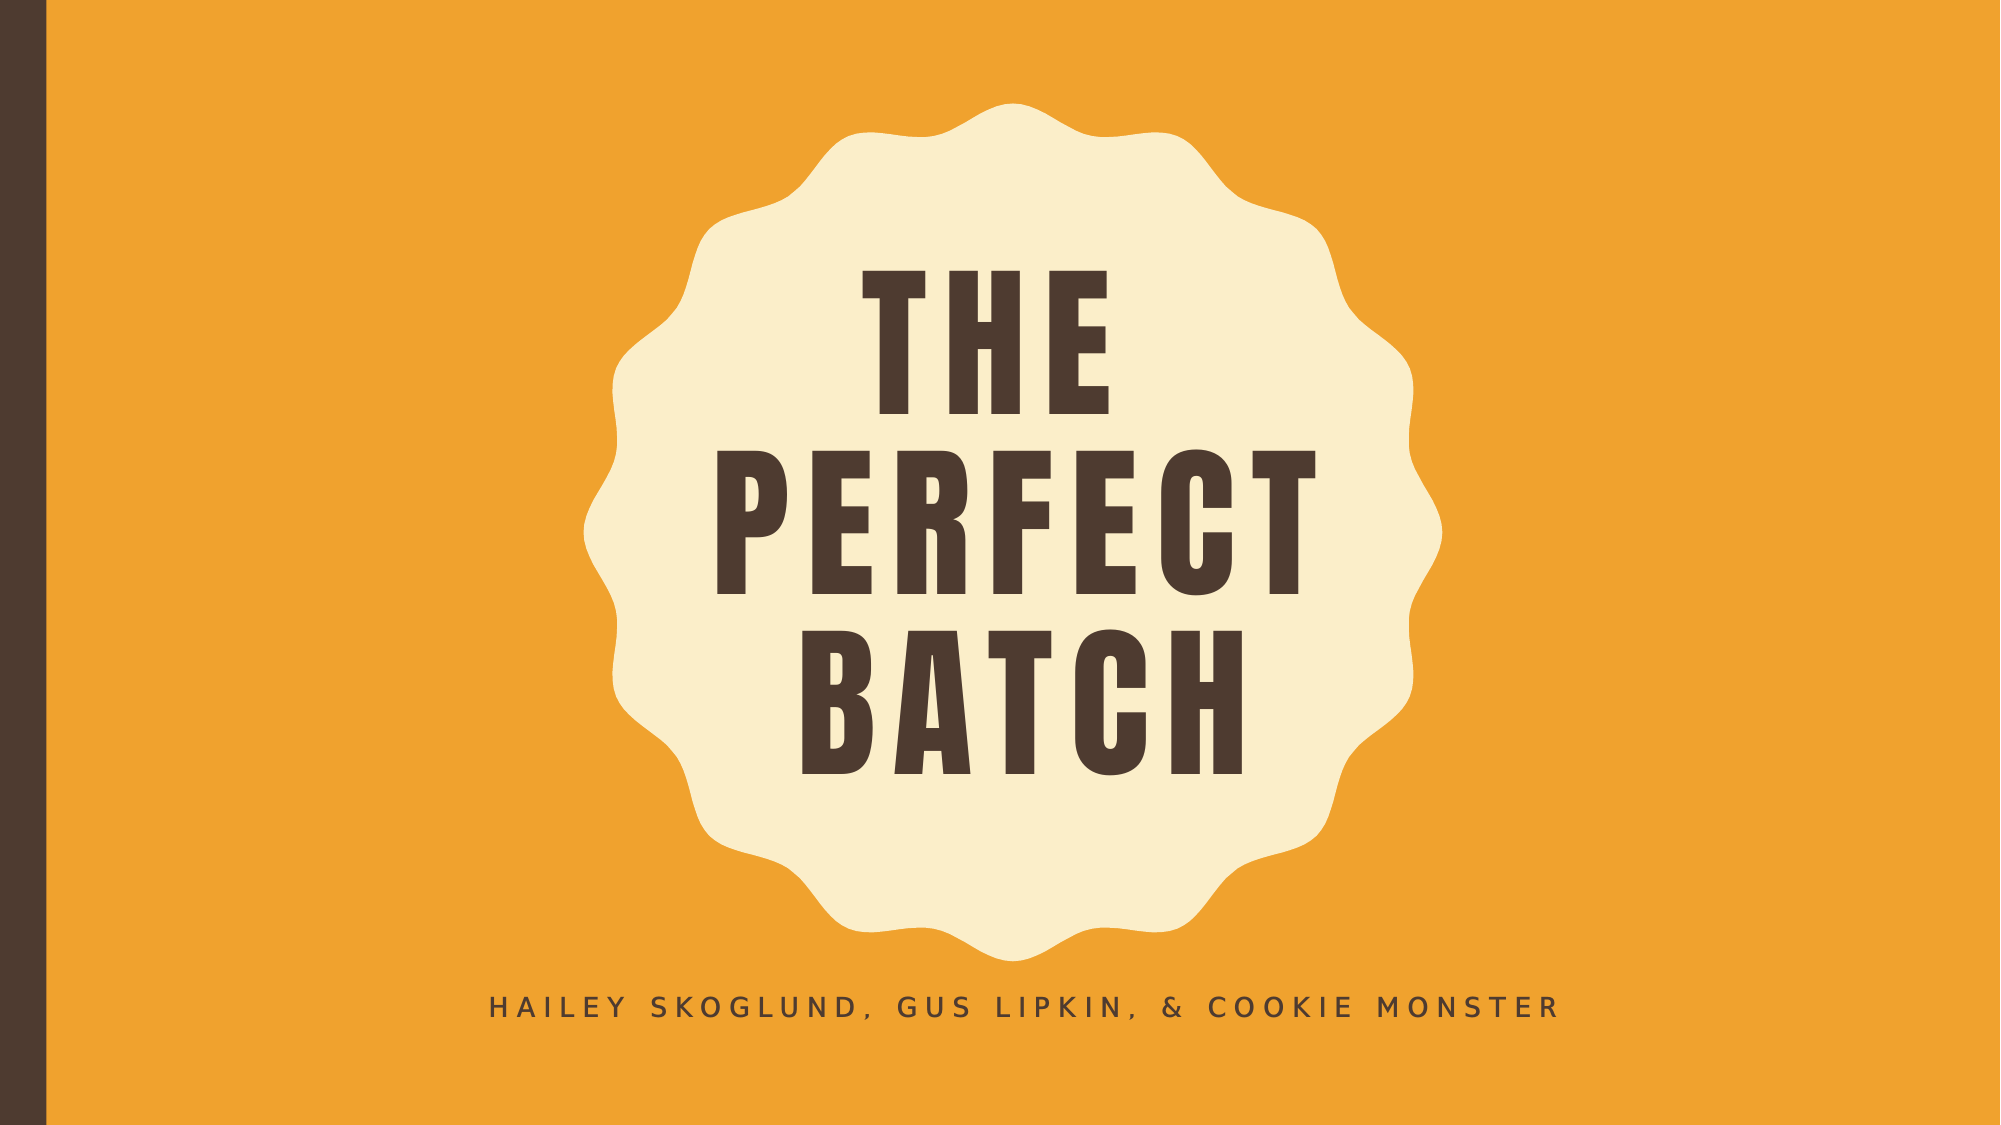

# The Perfect Batch
Hailey Skoglund, Gus Lipkin, & Cookie Monster